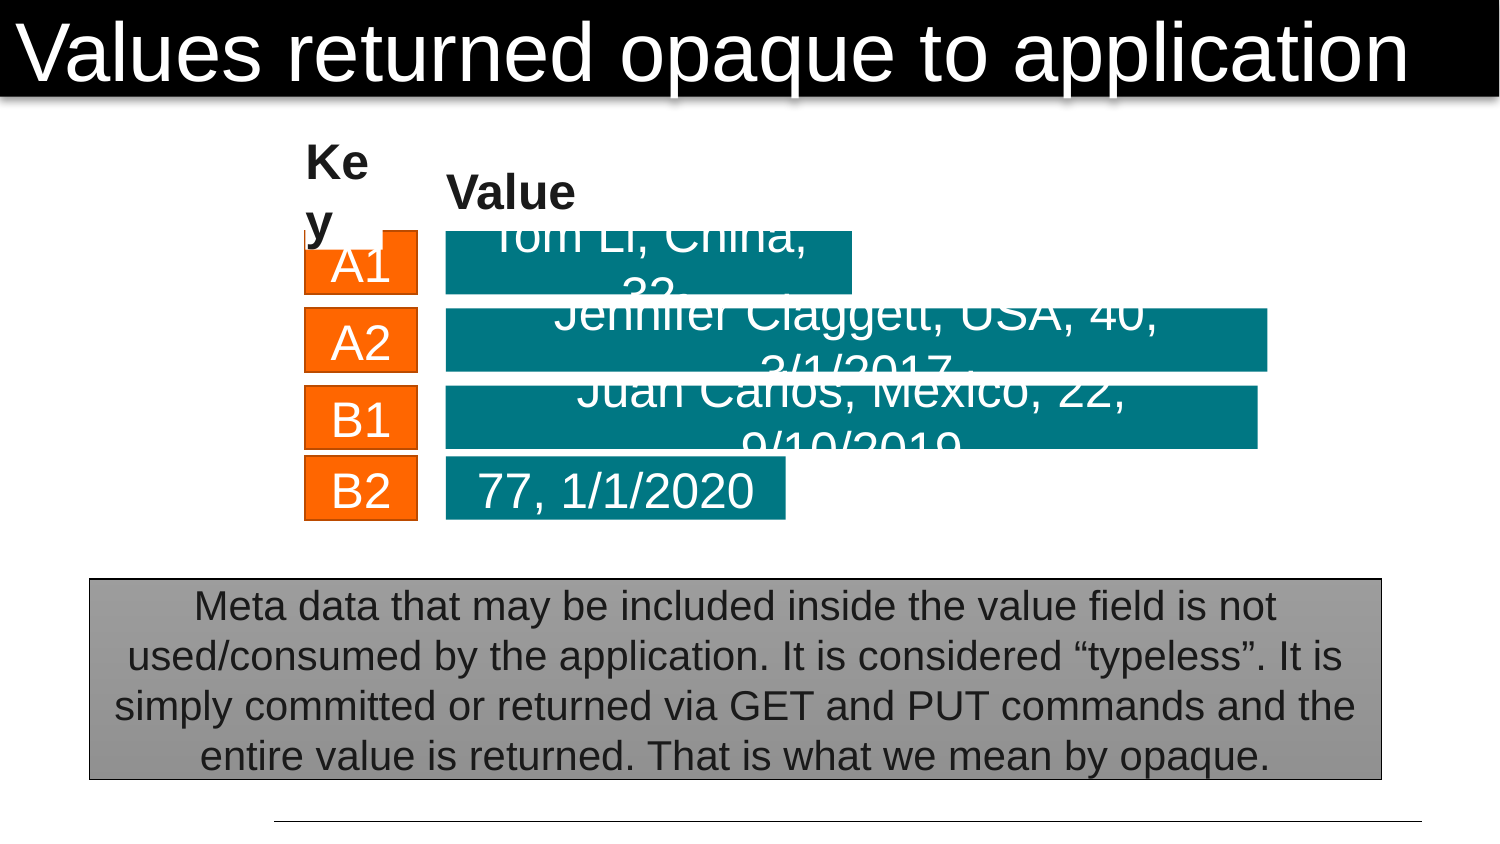

# Values returned opaque to application
Key
Value
A1
Tom Li, China, 32
A2
Jennifer Claggett, USA, 40, 3/1/2017
B1
Juan Carlos, Mexico, 22, 9/10/2019
B2
77, 1/1/2020
Meta data that may be included inside the value field is not used/consumed by the application. It is considered “typeless”. It is simply committed or returned via GET and PUT commands and the entire value is returned. That is what we mean by opaque.